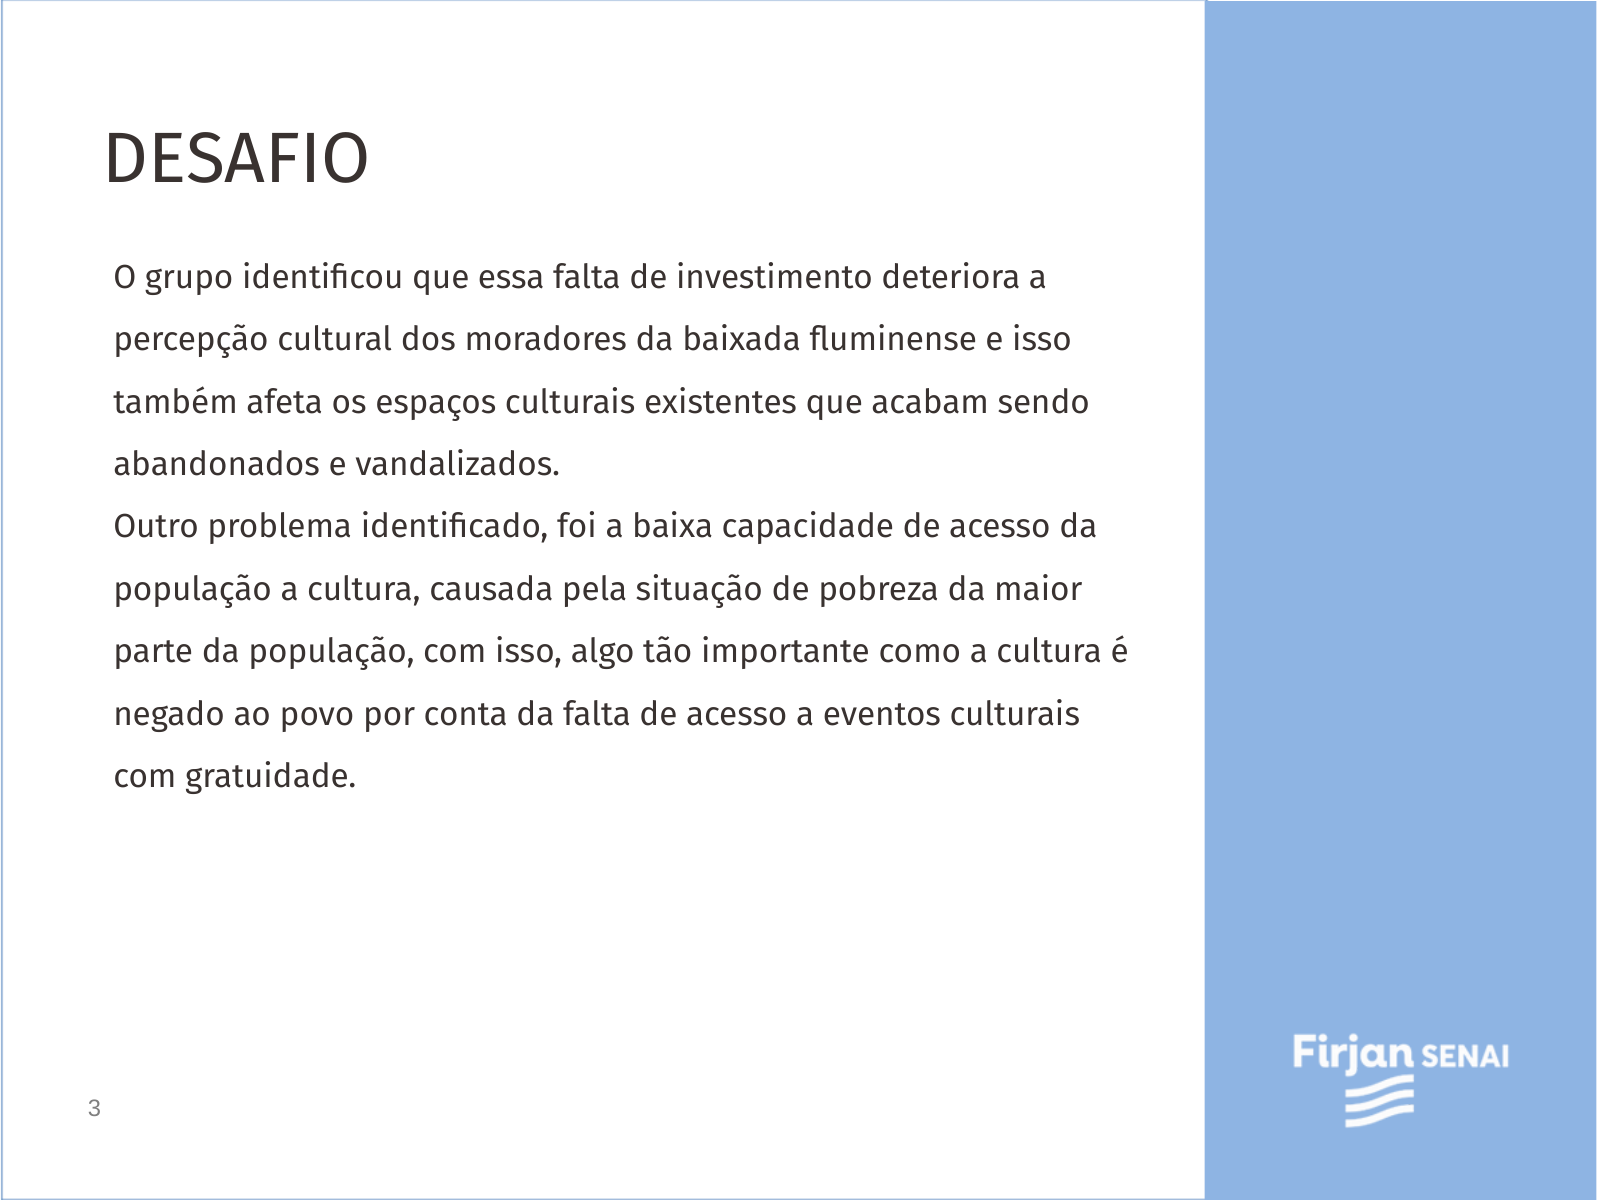

DESAFIO
O grupo identificou que essa falta de investimento deteriora a percepção cultural dos moradores da baixada fluminense e isso também afeta os espaços culturais existentes que acabam sendo abandonados e vandalizados.
Outro problema identificado, foi a baixa capacidade de acesso da população a cultura, causada pela situação de pobreza da maior parte da população, com isso, algo tão importante como a cultura é negado ao povo por conta da falta de acesso a eventos culturais com gratuidade.

3
Título do slide em Trebuchet Regular, podendo variar entre corpo 26 e corpo 32
Para subtítulos, use a fonte Trebuchet Bold, podendo variar entre corpo 16 e corpo 18
Para texto corrido, use a fonte Trebuchet Regular, podendo variar entre corpo 12 e corpo 16.